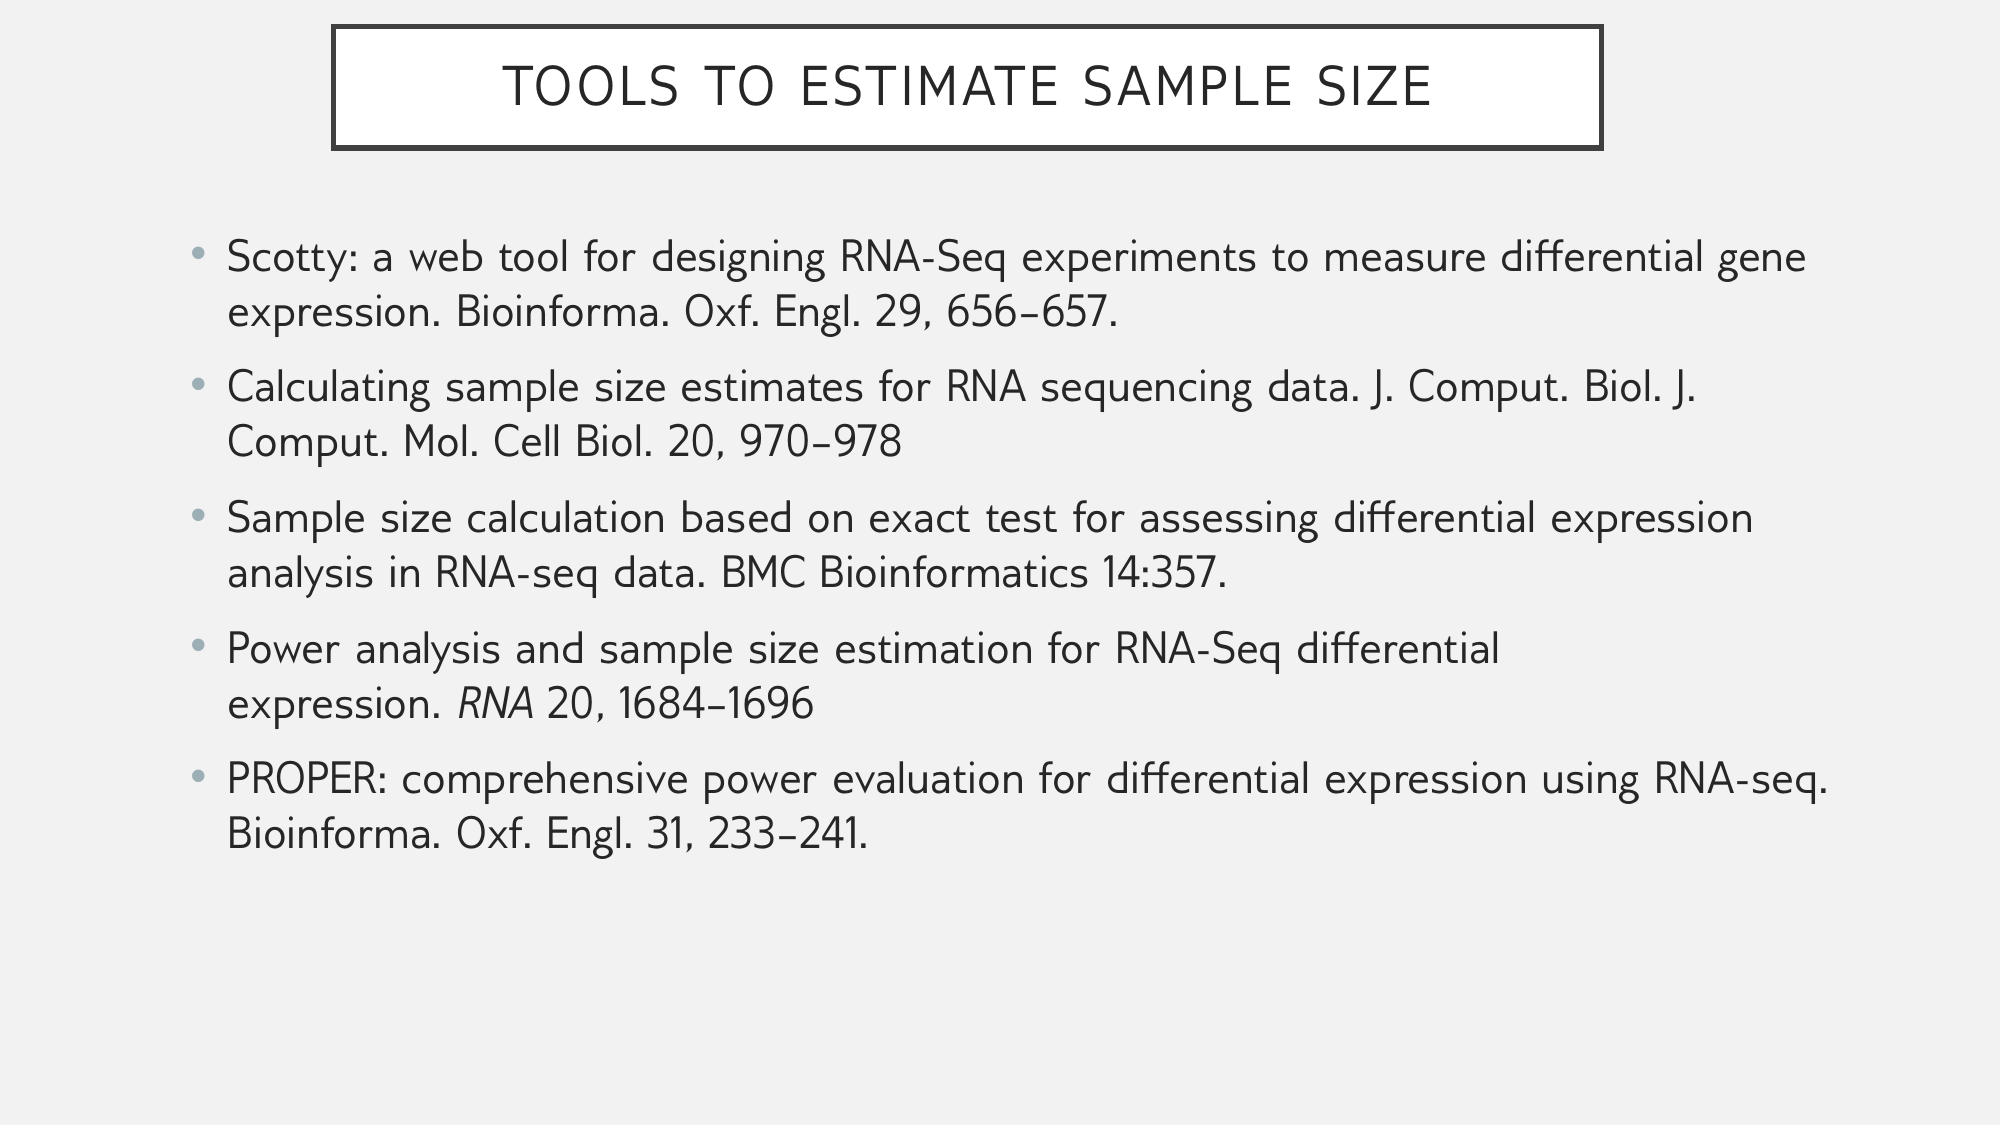

# Tools to estimate sample size
Scotty: a web tool for designing RNA-Seq experiments to measure differential gene expression. Bioinforma. Oxf. Engl. 29, 656–657.
Calculating sample size estimates for RNA sequencing data. J. Comput. Biol. J. Comput. Mol. Cell Biol. 20, 970–978
Sample size calculation based on exact test for assessing differential expression analysis in RNA-seq data. BMC Bioinformatics 14:357.
Power analysis and sample size estimation for RNA-Seq differential expression. RNA 20, 1684–1696
PROPER: comprehensive power evaluation for differential expression using RNA-seq. Bioinforma. Oxf. Engl. 31, 233–241.